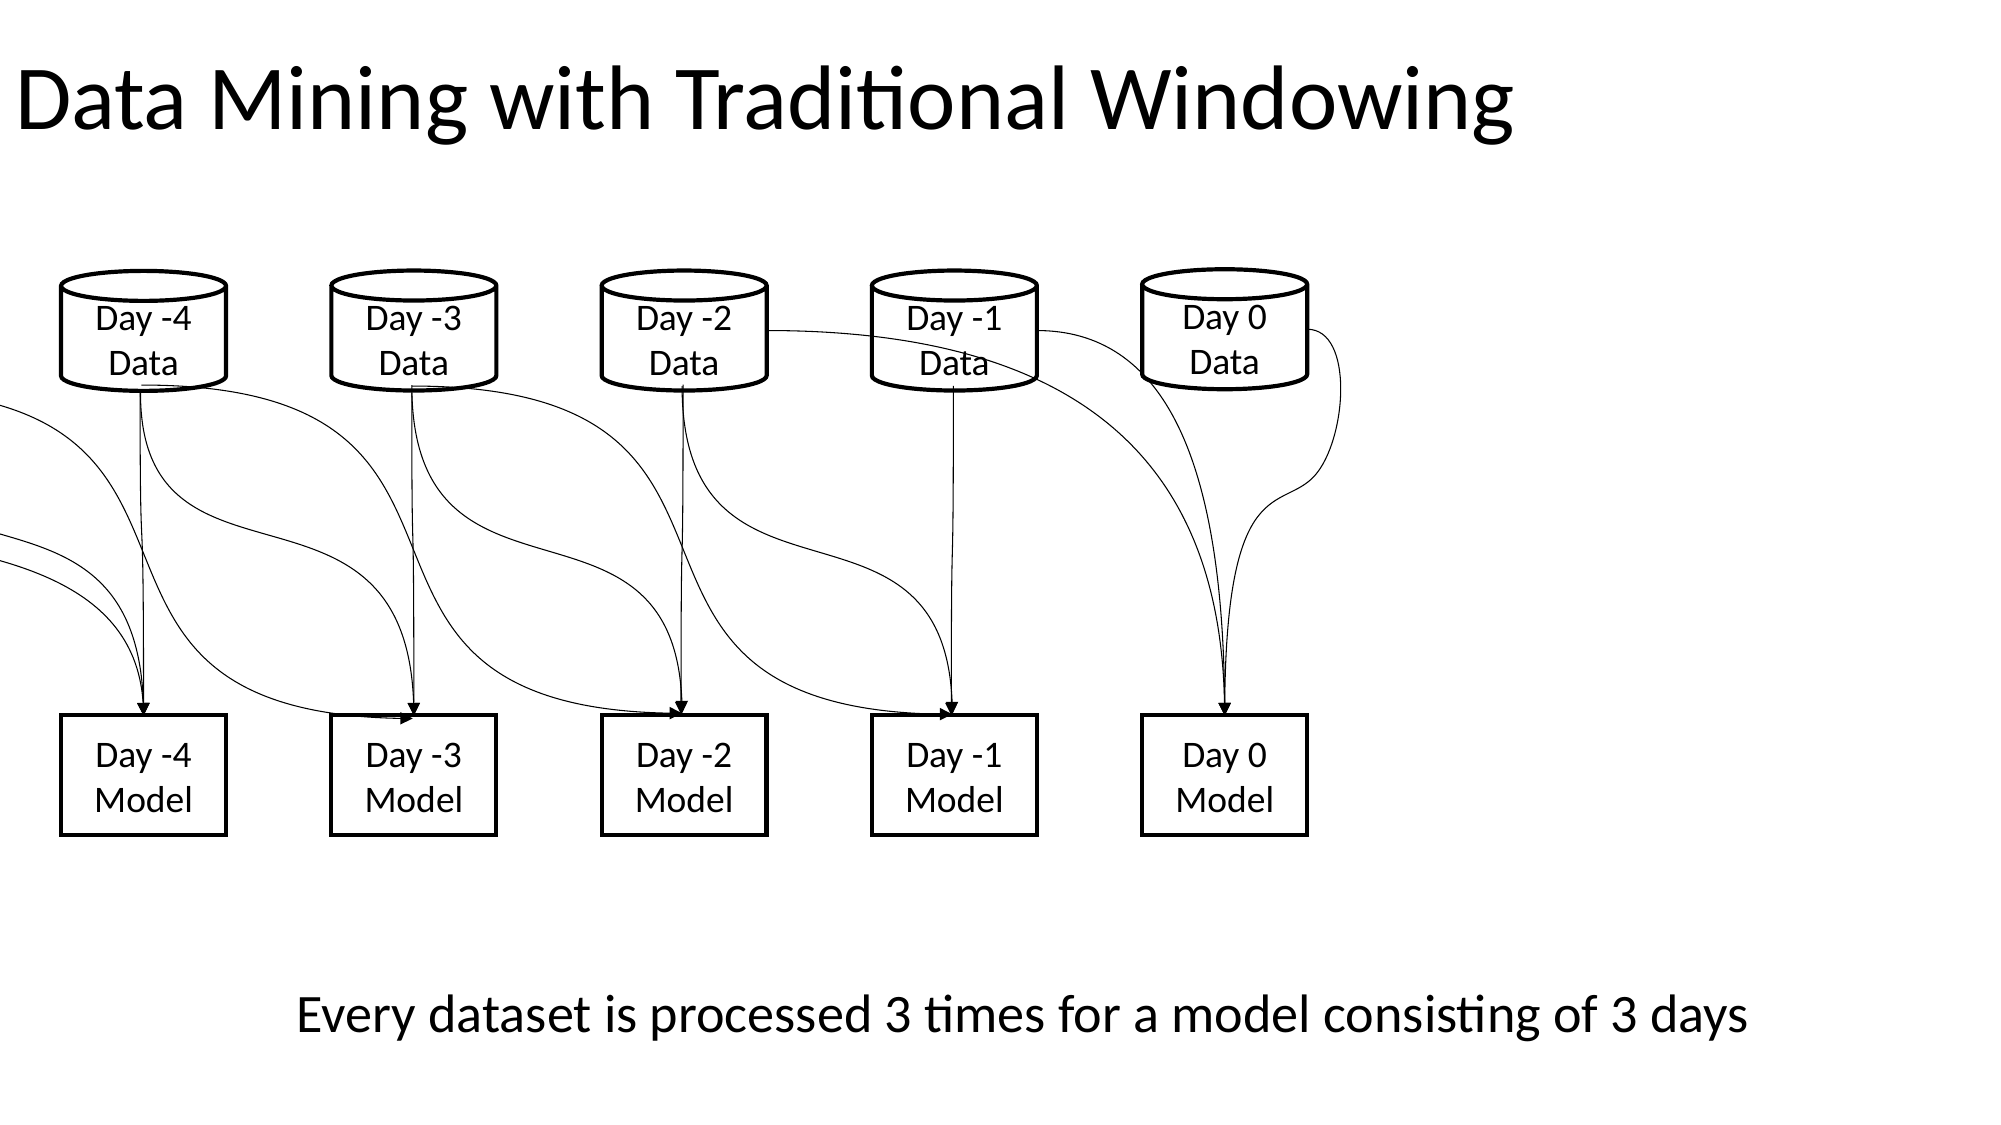

# Data Mining with Traditional Windowing
Day 0
Data
Day -3 Data
Day -2
Data
Day -1
Data
Day -4
Data
Day -4
Model
Day -3
Model
Day -2
Model
Day -1
Model
Day 0
Model
Every dataset is processed 3 times for a model consisting of 3 days